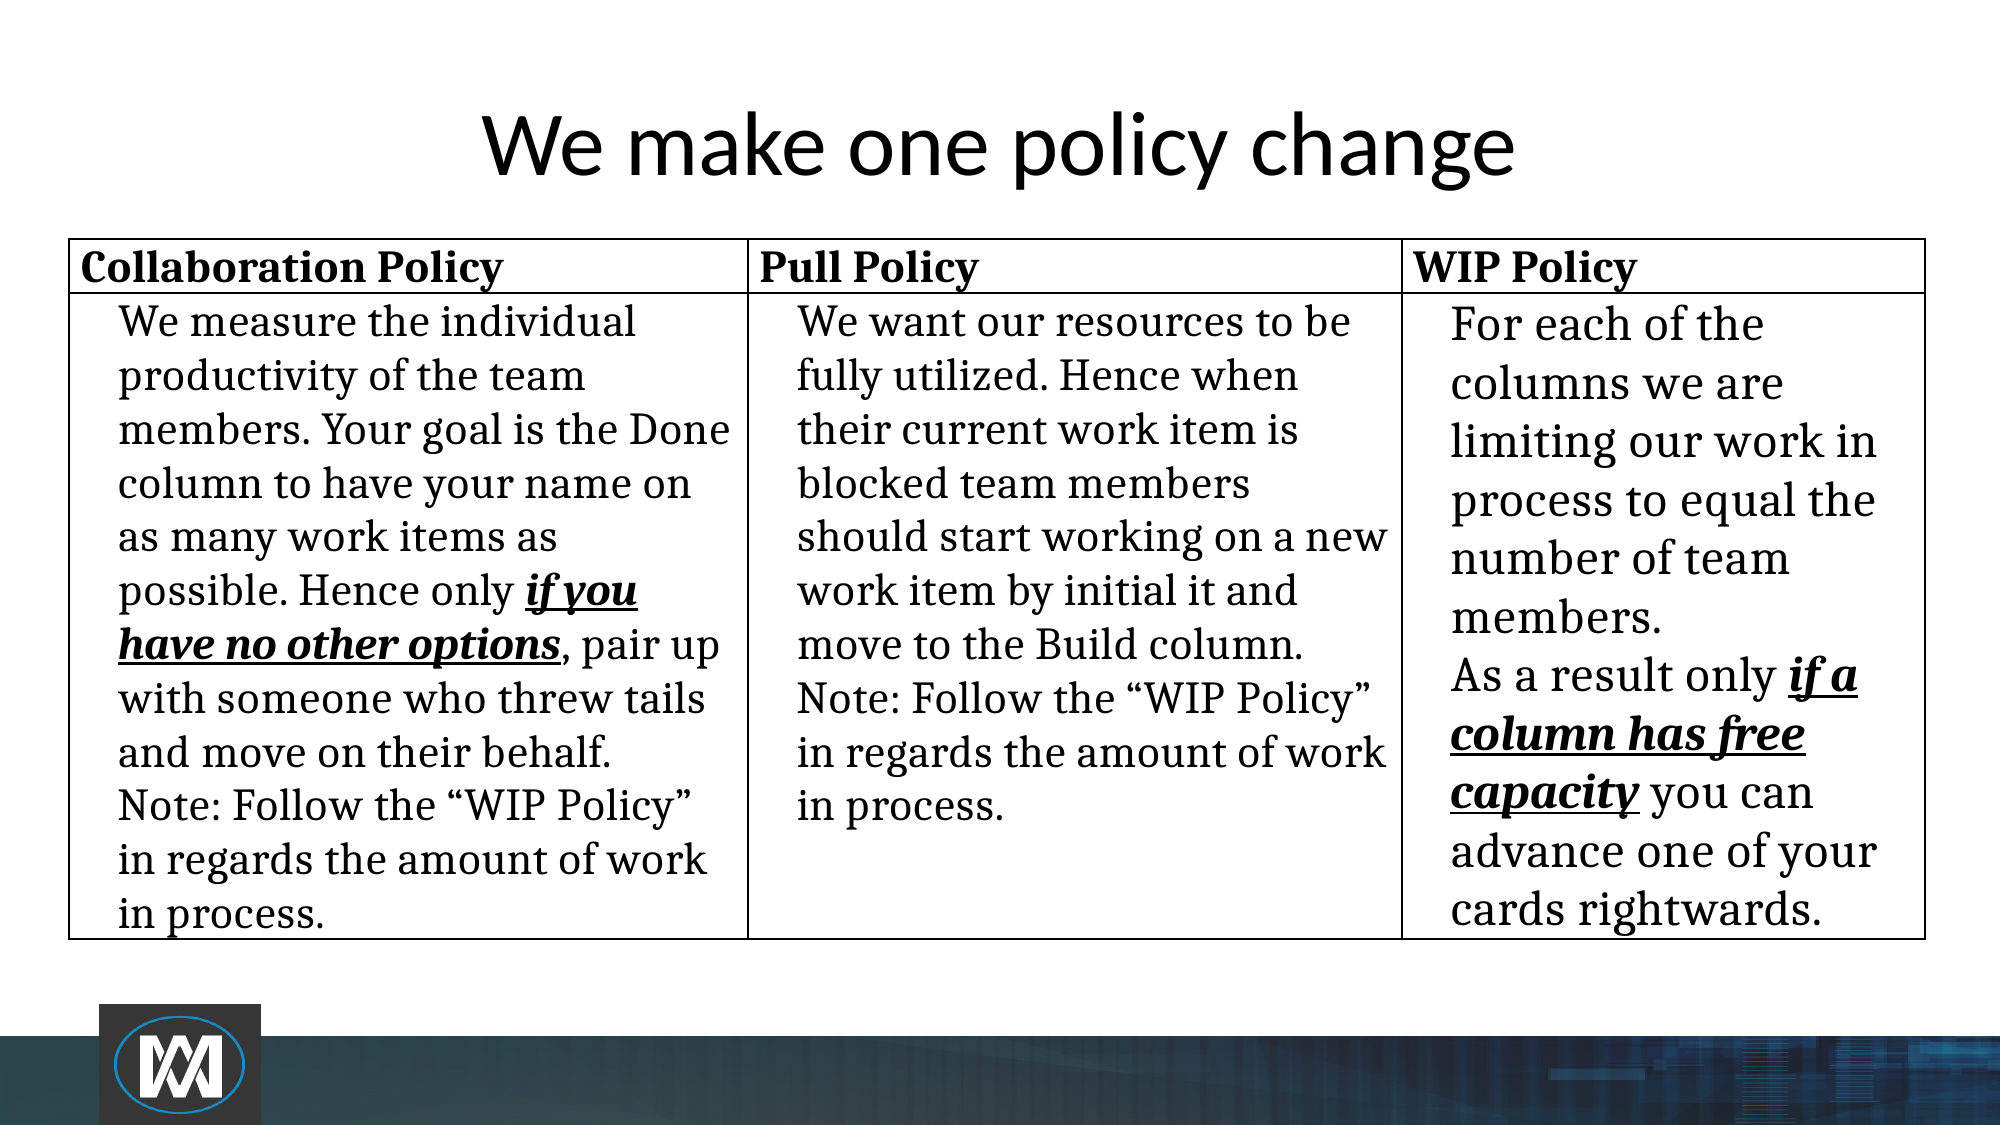

# We make one policy change
| Collaboration Policy | Pull Policy | WIP Policy |
| --- | --- | --- |
| We measure the individual productivity of the team members. Your goal is the Done column to have your name on as many work items as possible. Hence only if you have no other options, pair up with someone who threw tails and move on their behalf. Note: Follow the “WIP Policy” in regards the amount of work in process. | We want our resources to be fully utilized. Hence when their current work item is blocked team members should start working on a new work item by initial it and move to the Build column. Note: Follow the “WIP Policy” in regards the amount of work in process. | For each of the columns we are limiting our work in process to equal the number of team members. As a result only if a column has free capacity you can advance one of your cards rightwards. |